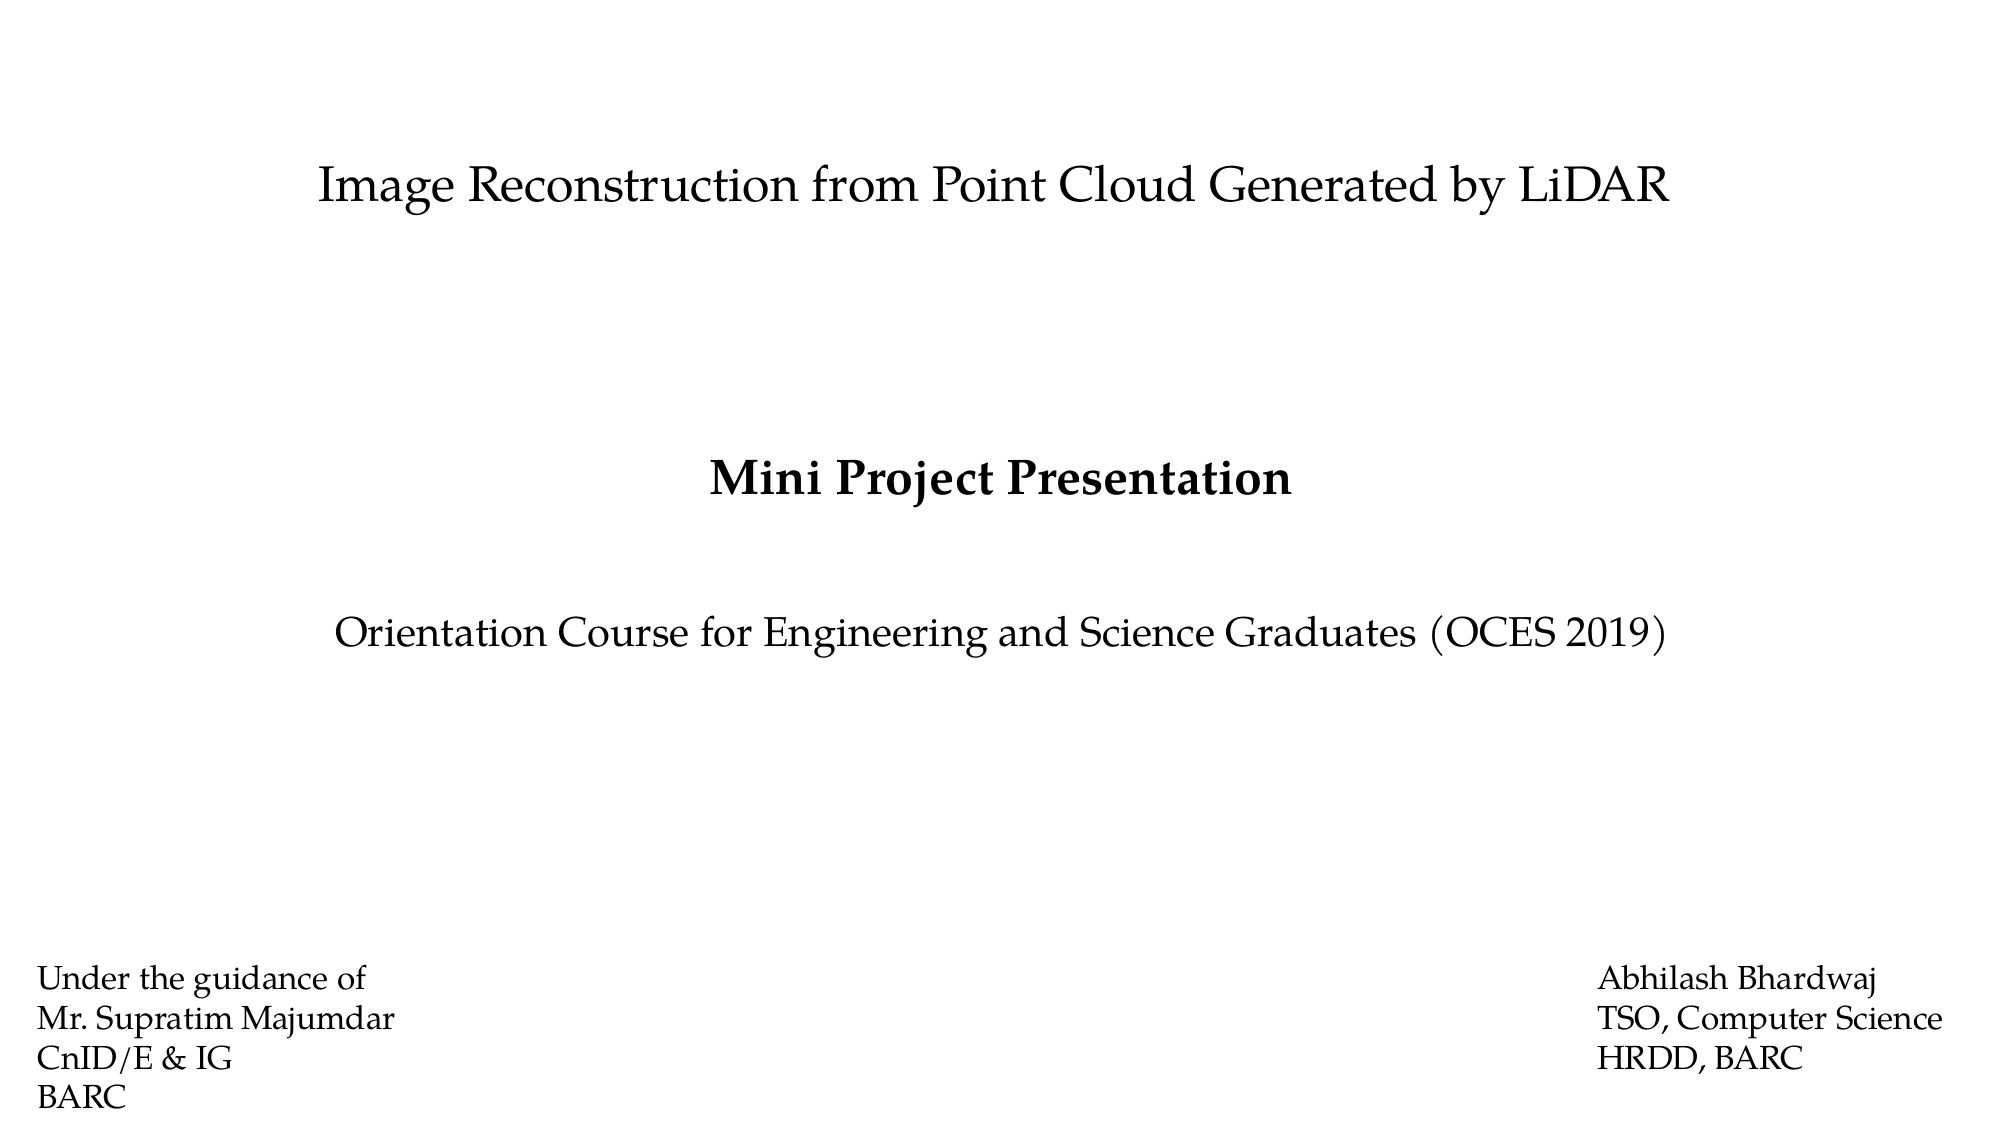

Image Reconstruction from Point Cloud Generated by LiDAR
                                        Mini Project Presentation

            Orientation Course for Engineering and Science Graduates (OCES 2019)
Under the guidance of
Mr. Supratim Majumdar
CnID/E & IG
BARC
Abhilash Bhardwaj
TSO, Computer Science
HRDD, BARC